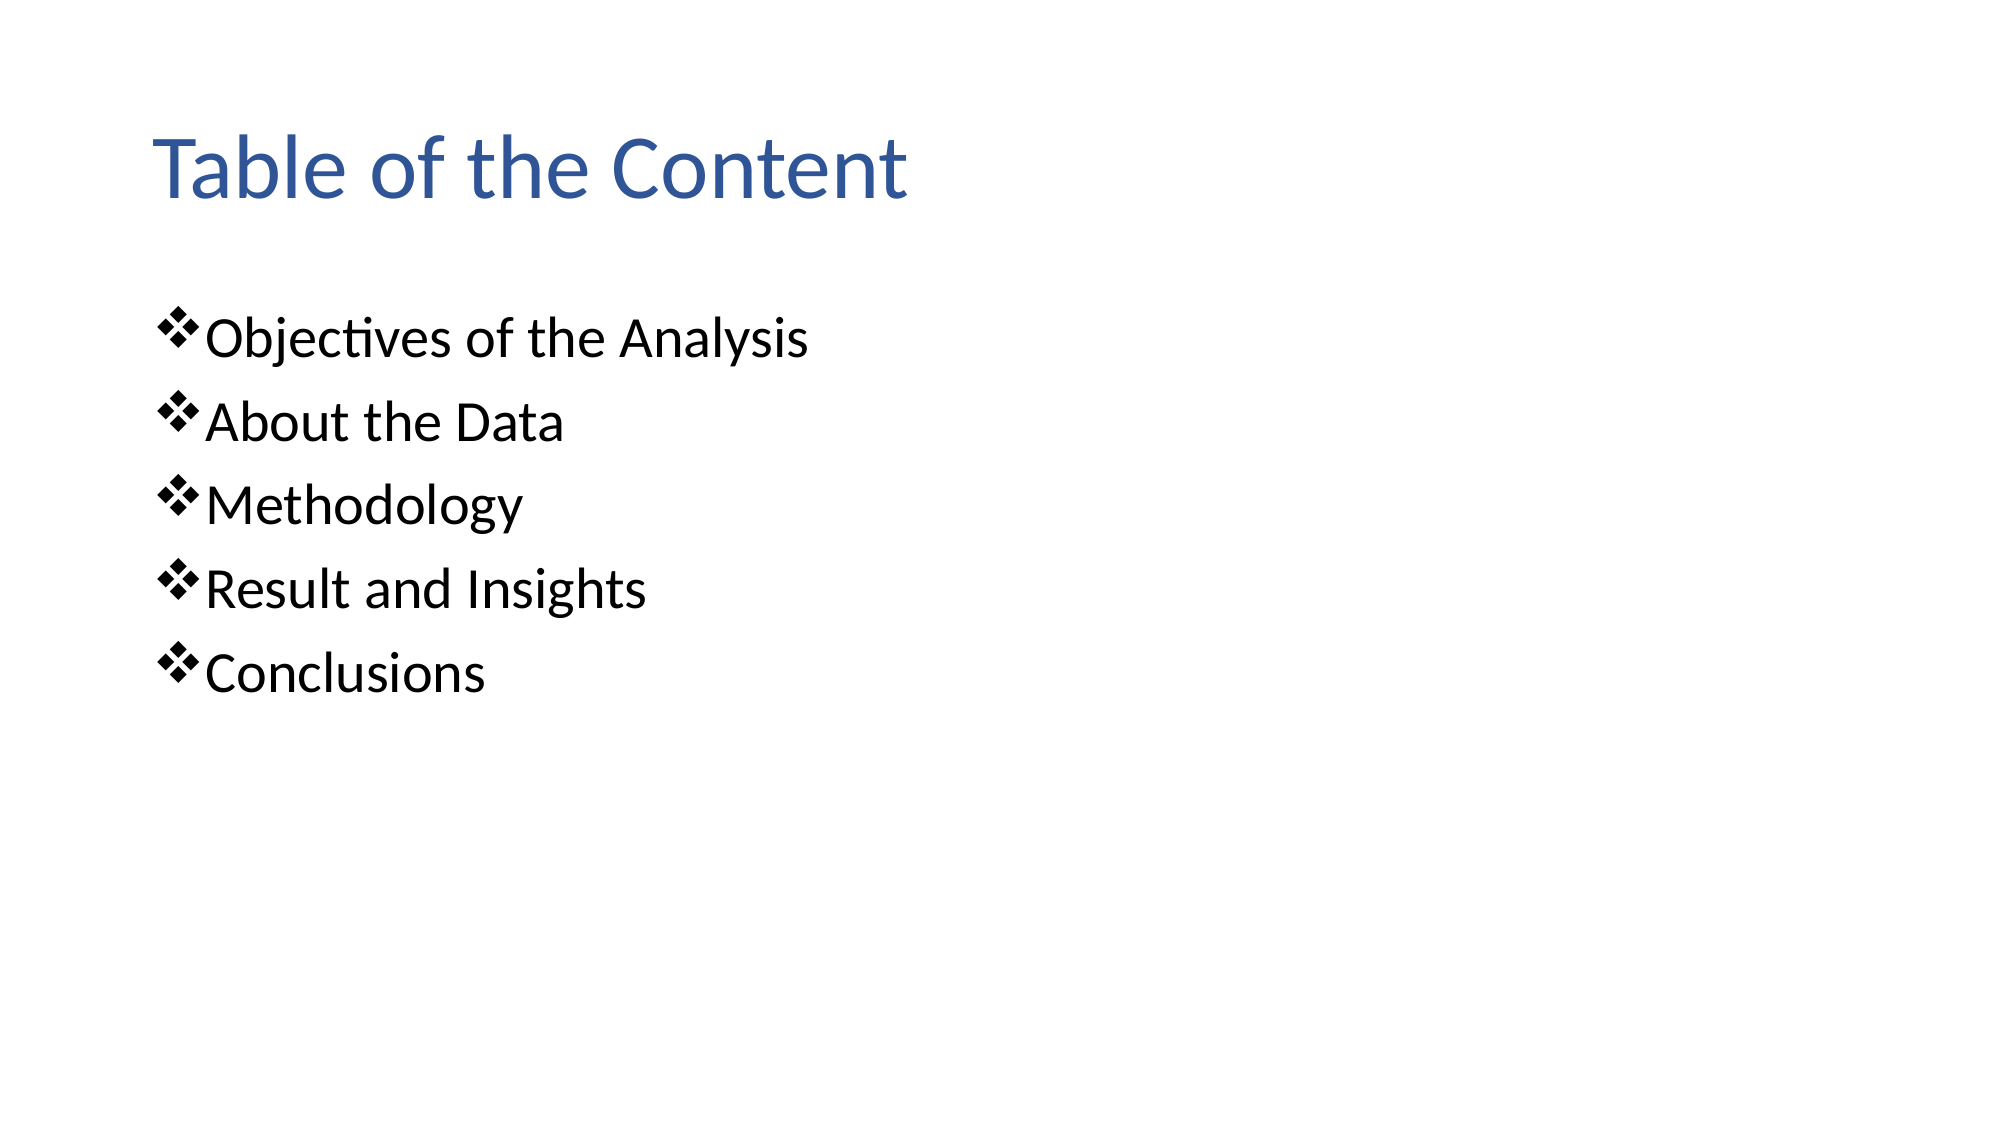

# Table of the Content
Objectives of the Analysis
About the Data
Methodology
Result and Insights
Conclusions